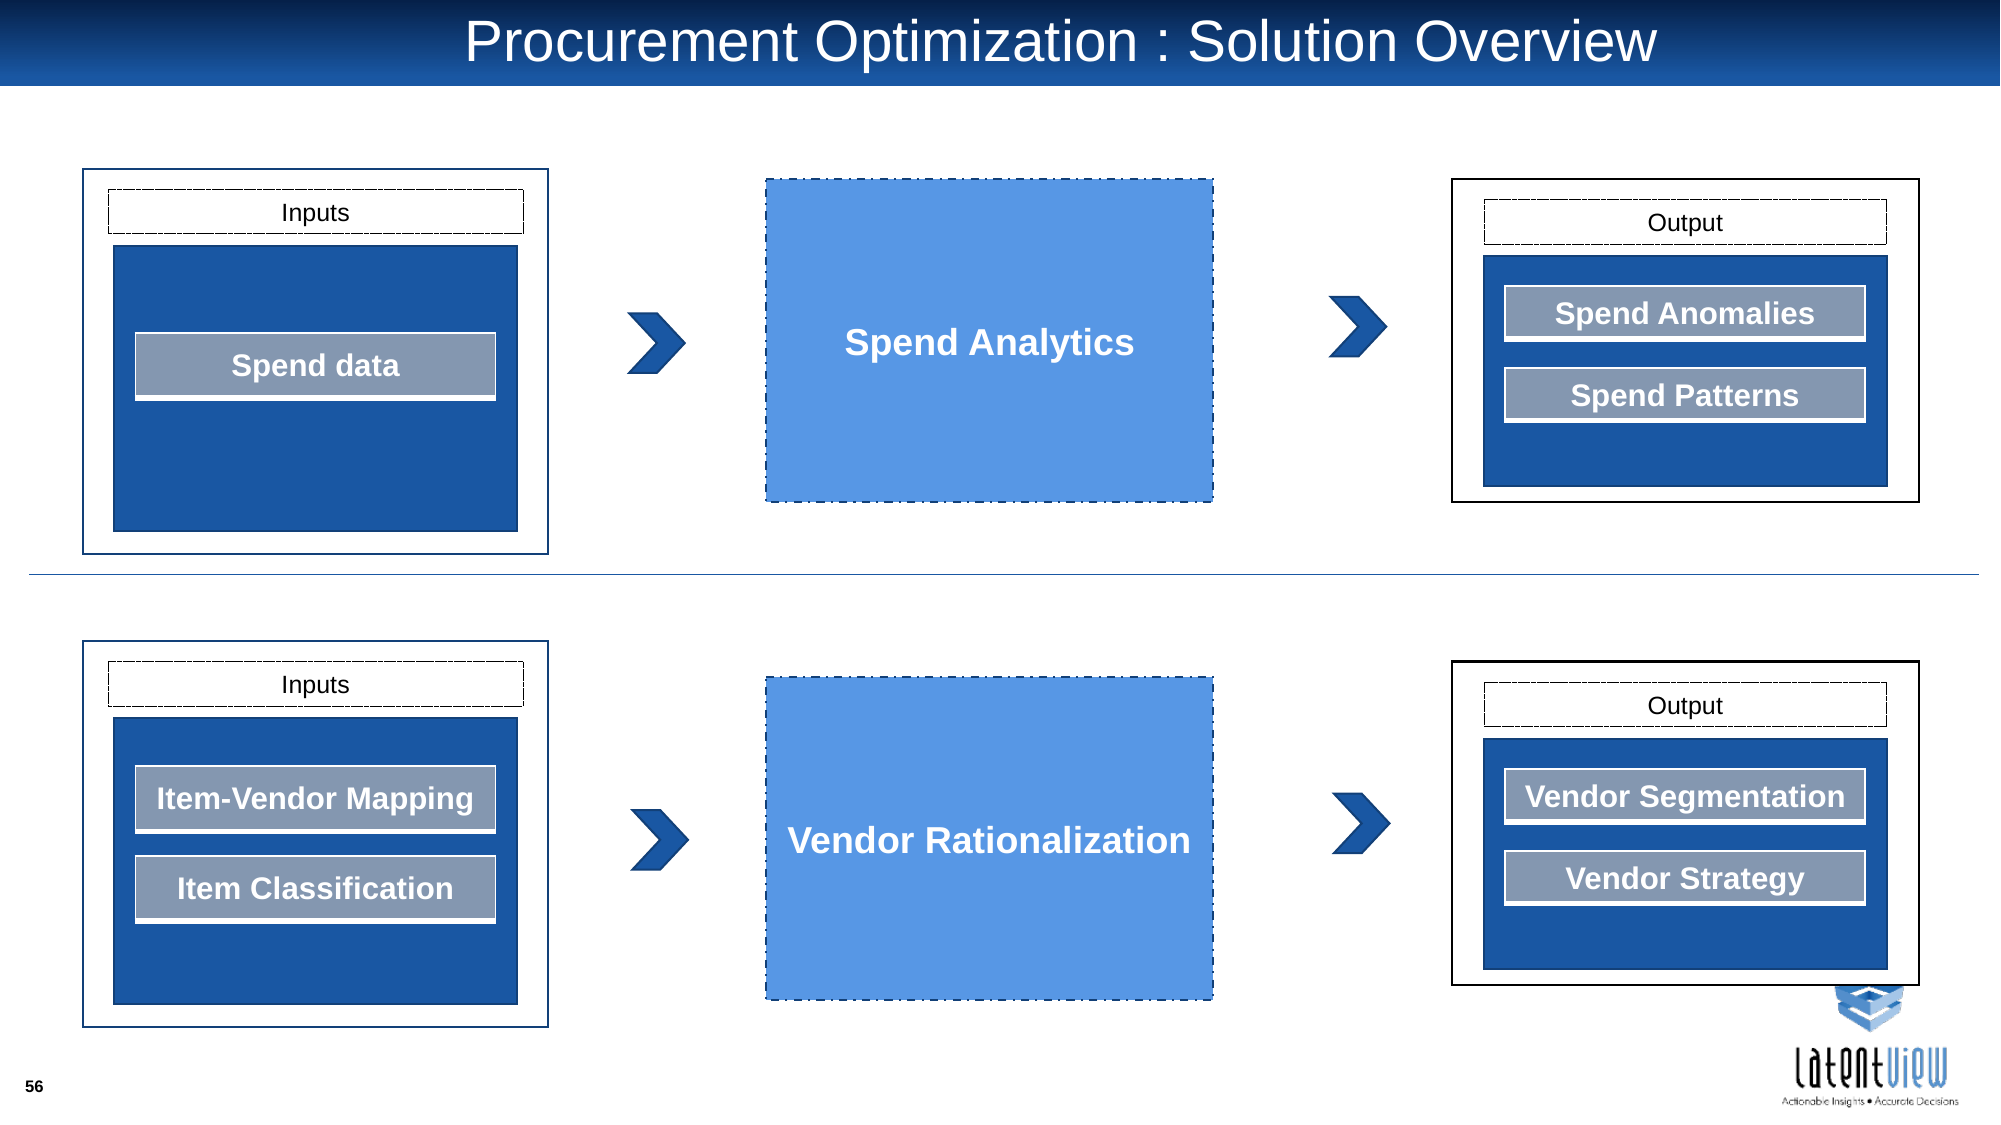

# Procurement Optimization : Solution Overview

Spend Analytics

Inputs
Output

| Spend Anomalies |
| --- |

| Spend data |
| --- |
| Spend Patterns |
| --- |

Inputs

Vendor Rationalization
Output

| Item-Vendor Mapping |
| --- |
| Vendor Segmentation |
| --- |

| Vendor Strategy |
| --- |
| Item Classification |
| --- |